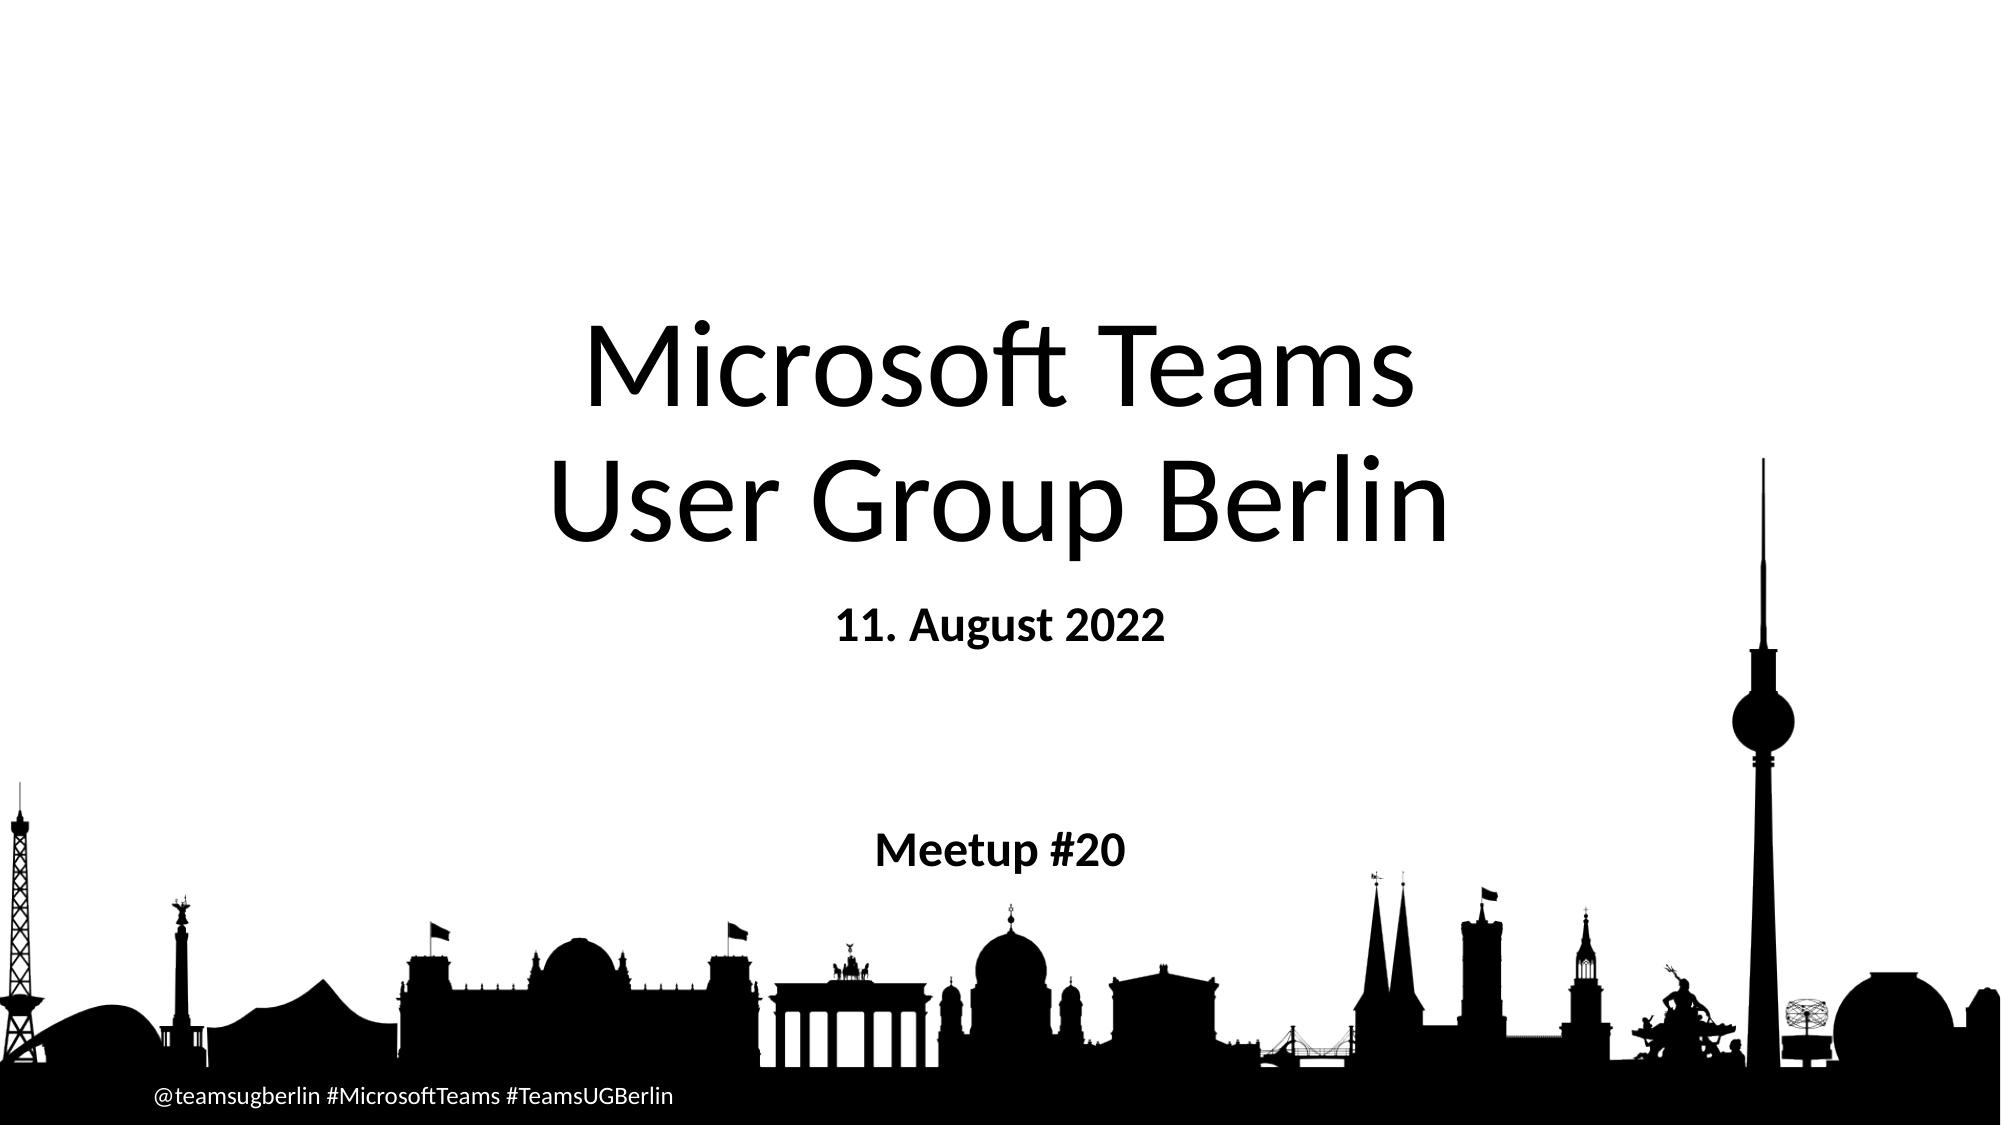

# Microsoft Teams User Group Berlin
11. August 2022

Meetup #20